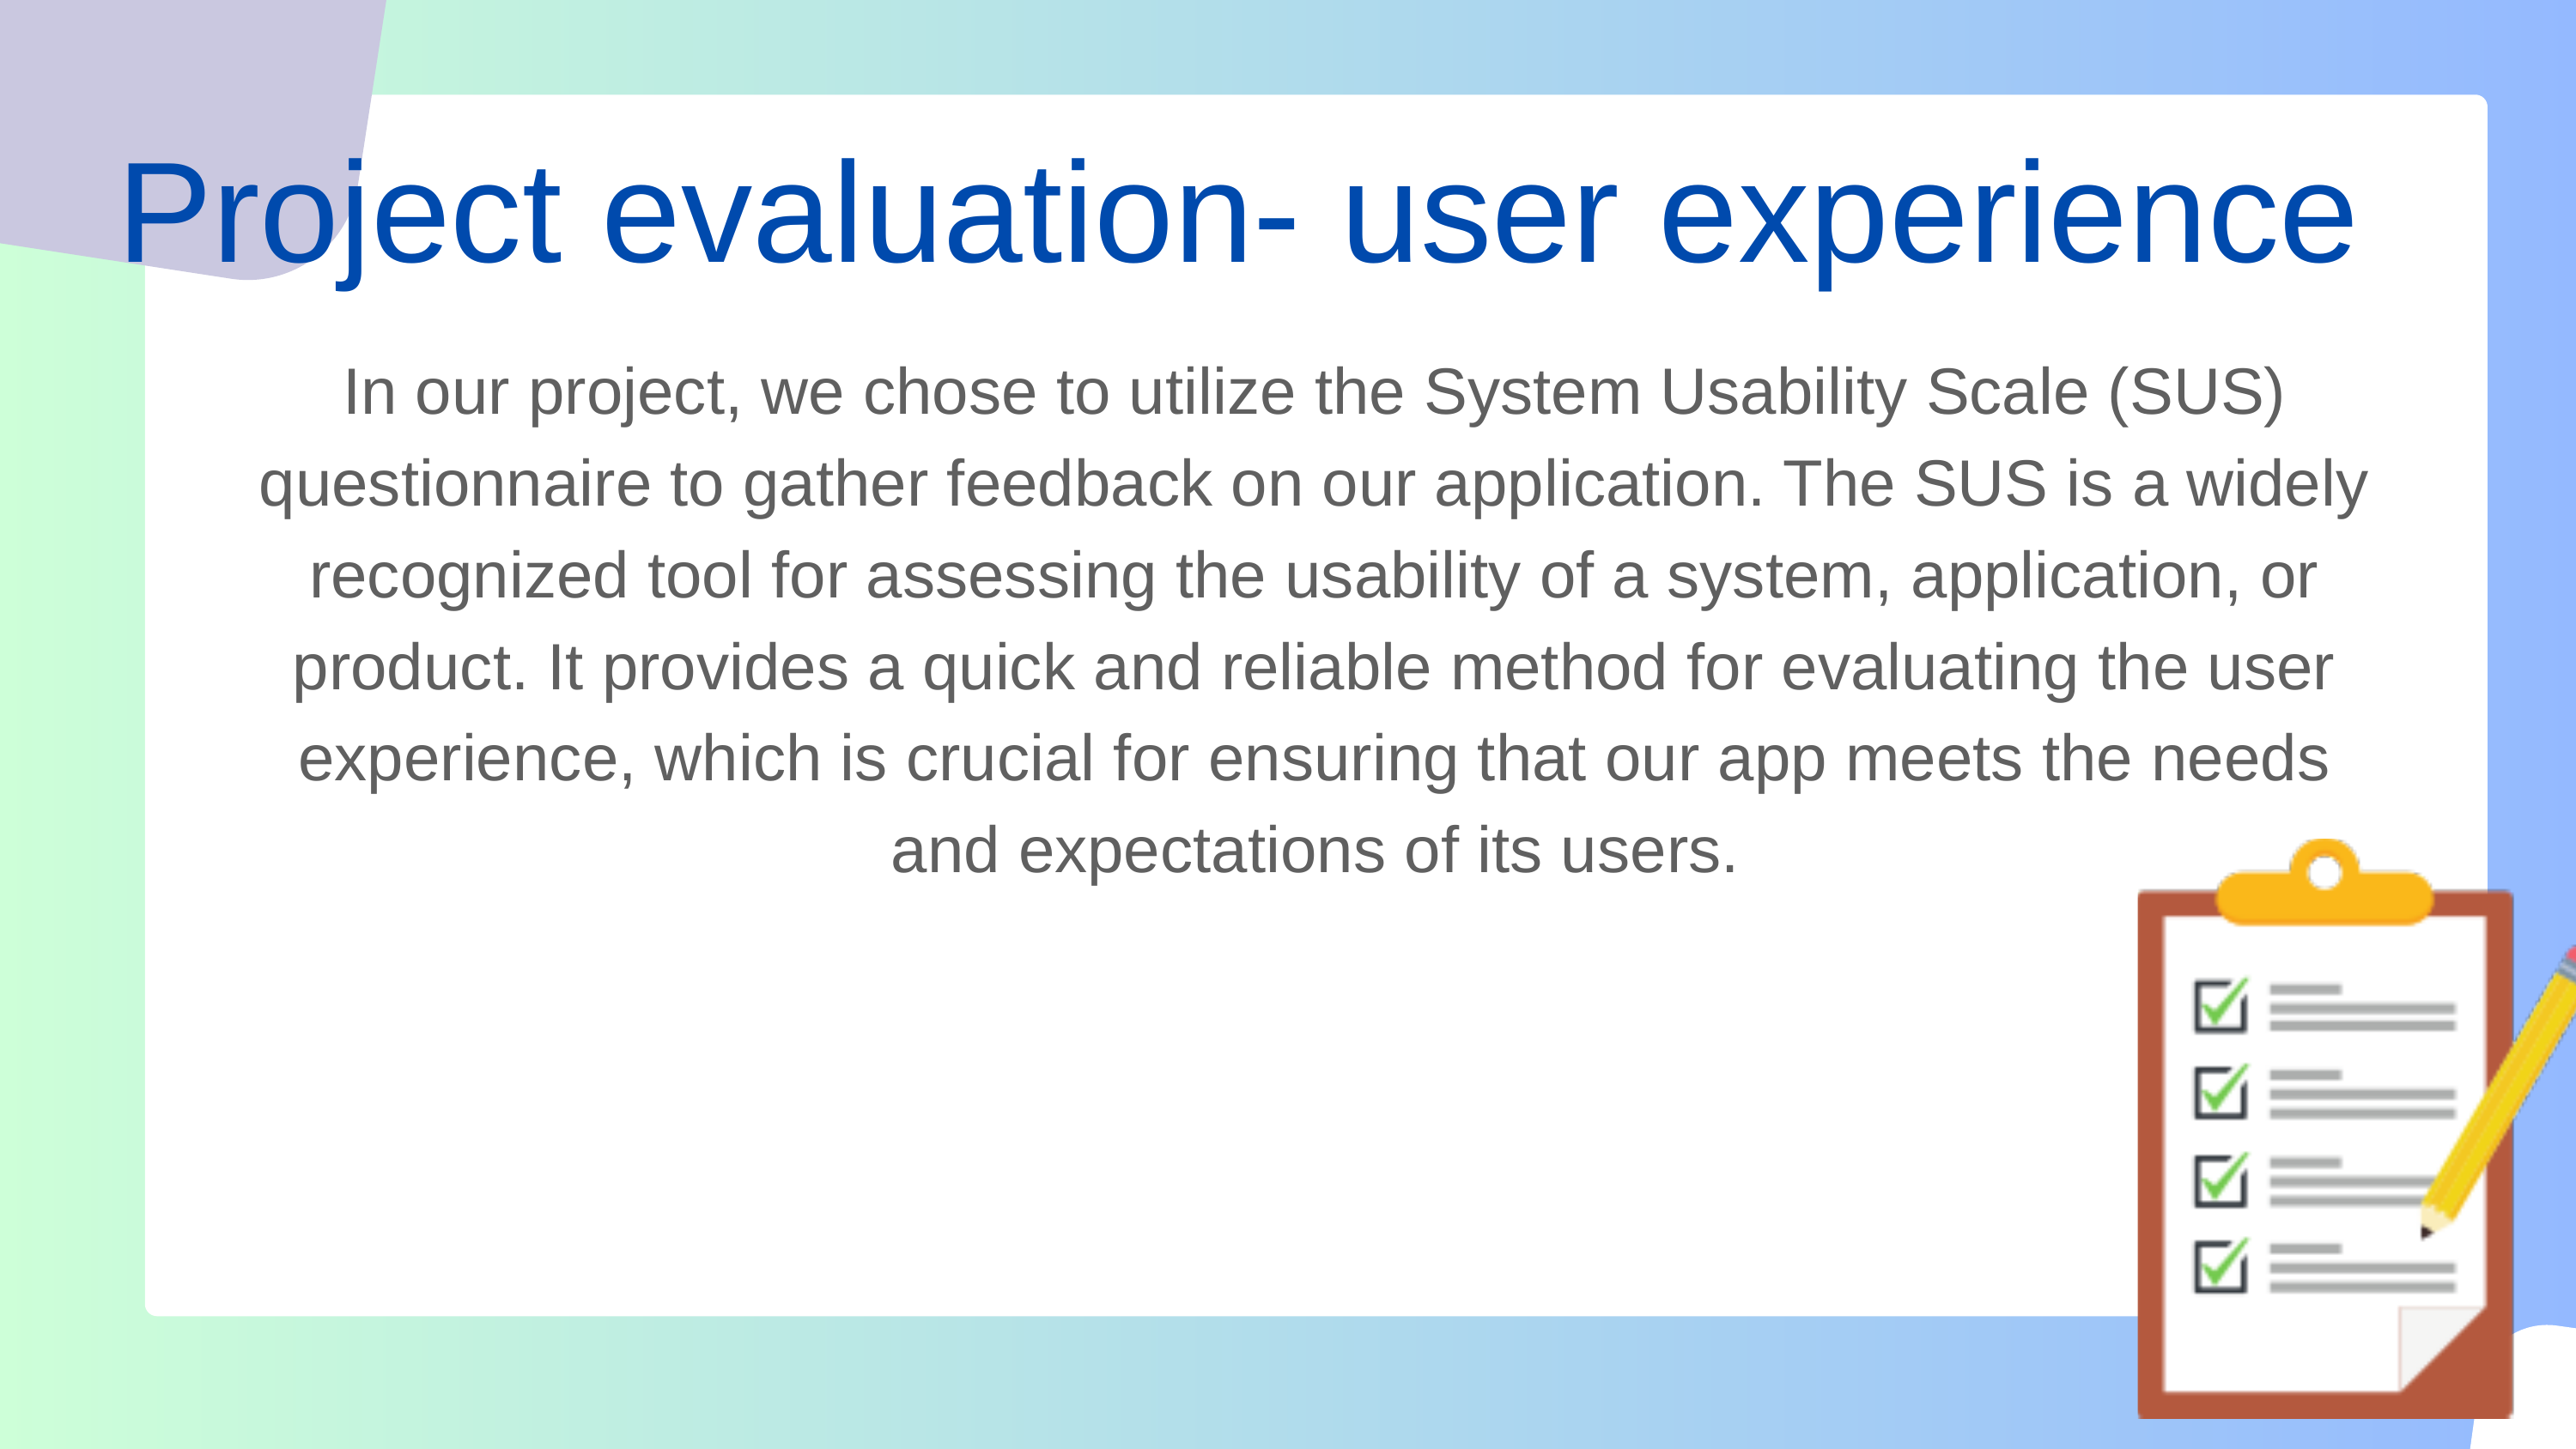

Project evaluation- user experience
In our project, we chose to utilize the System Usability Scale (SUS) questionnaire to gather feedback on our application. The SUS is a widely recognized tool for assessing the usability of a system, application, or product. It provides a quick and reliable method for evaluating the user experience, which is crucial for ensuring that our app meets the needs and expectations of its users.